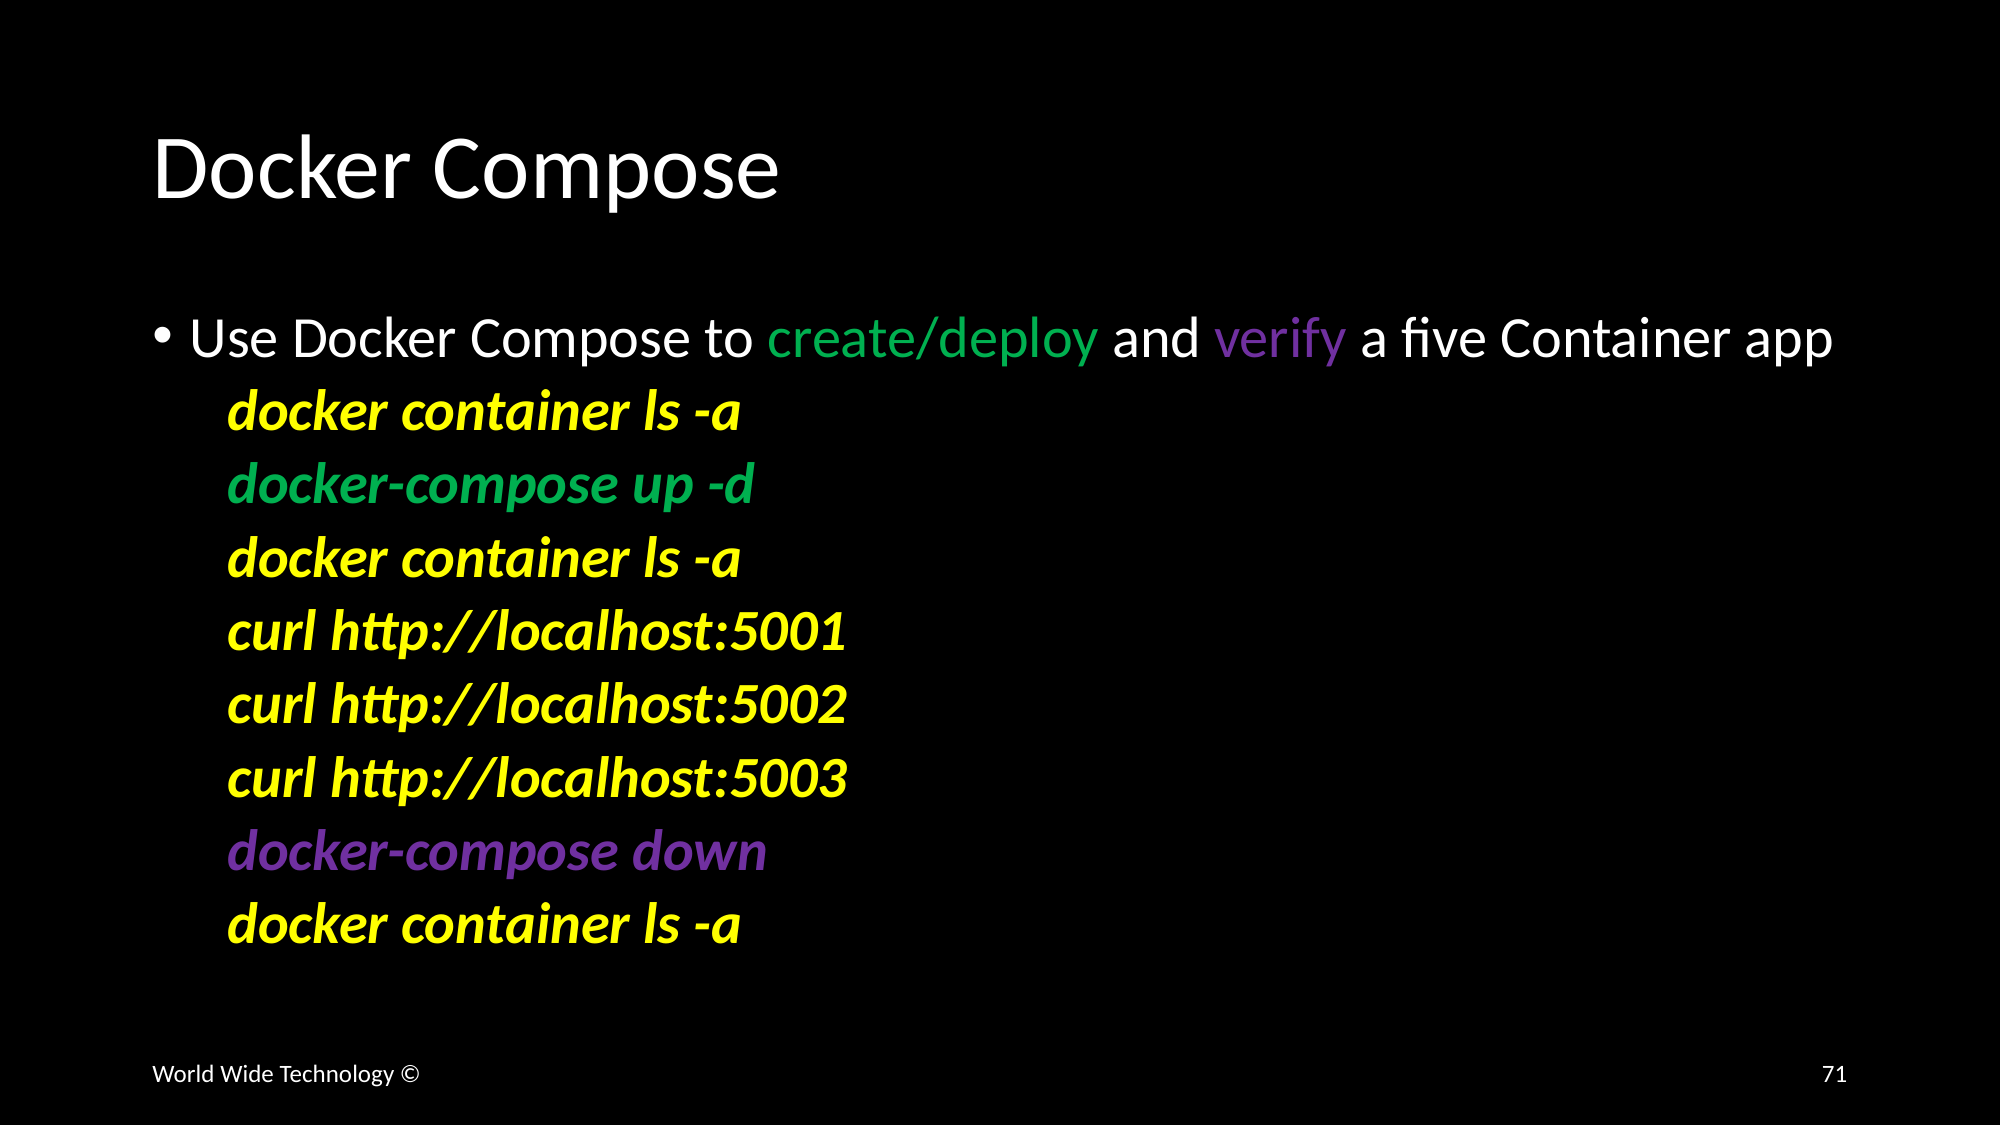

# Docker Compose
Use Docker Compose to create/deploy and verify a five Container app
docker container ls -a
docker-compose up -d
docker container ls -a
curl http://localhost:5001
curl http://localhost:5002
curl http://localhost:5003
docker-compose down
docker container ls -a
World Wide Technology ©
71